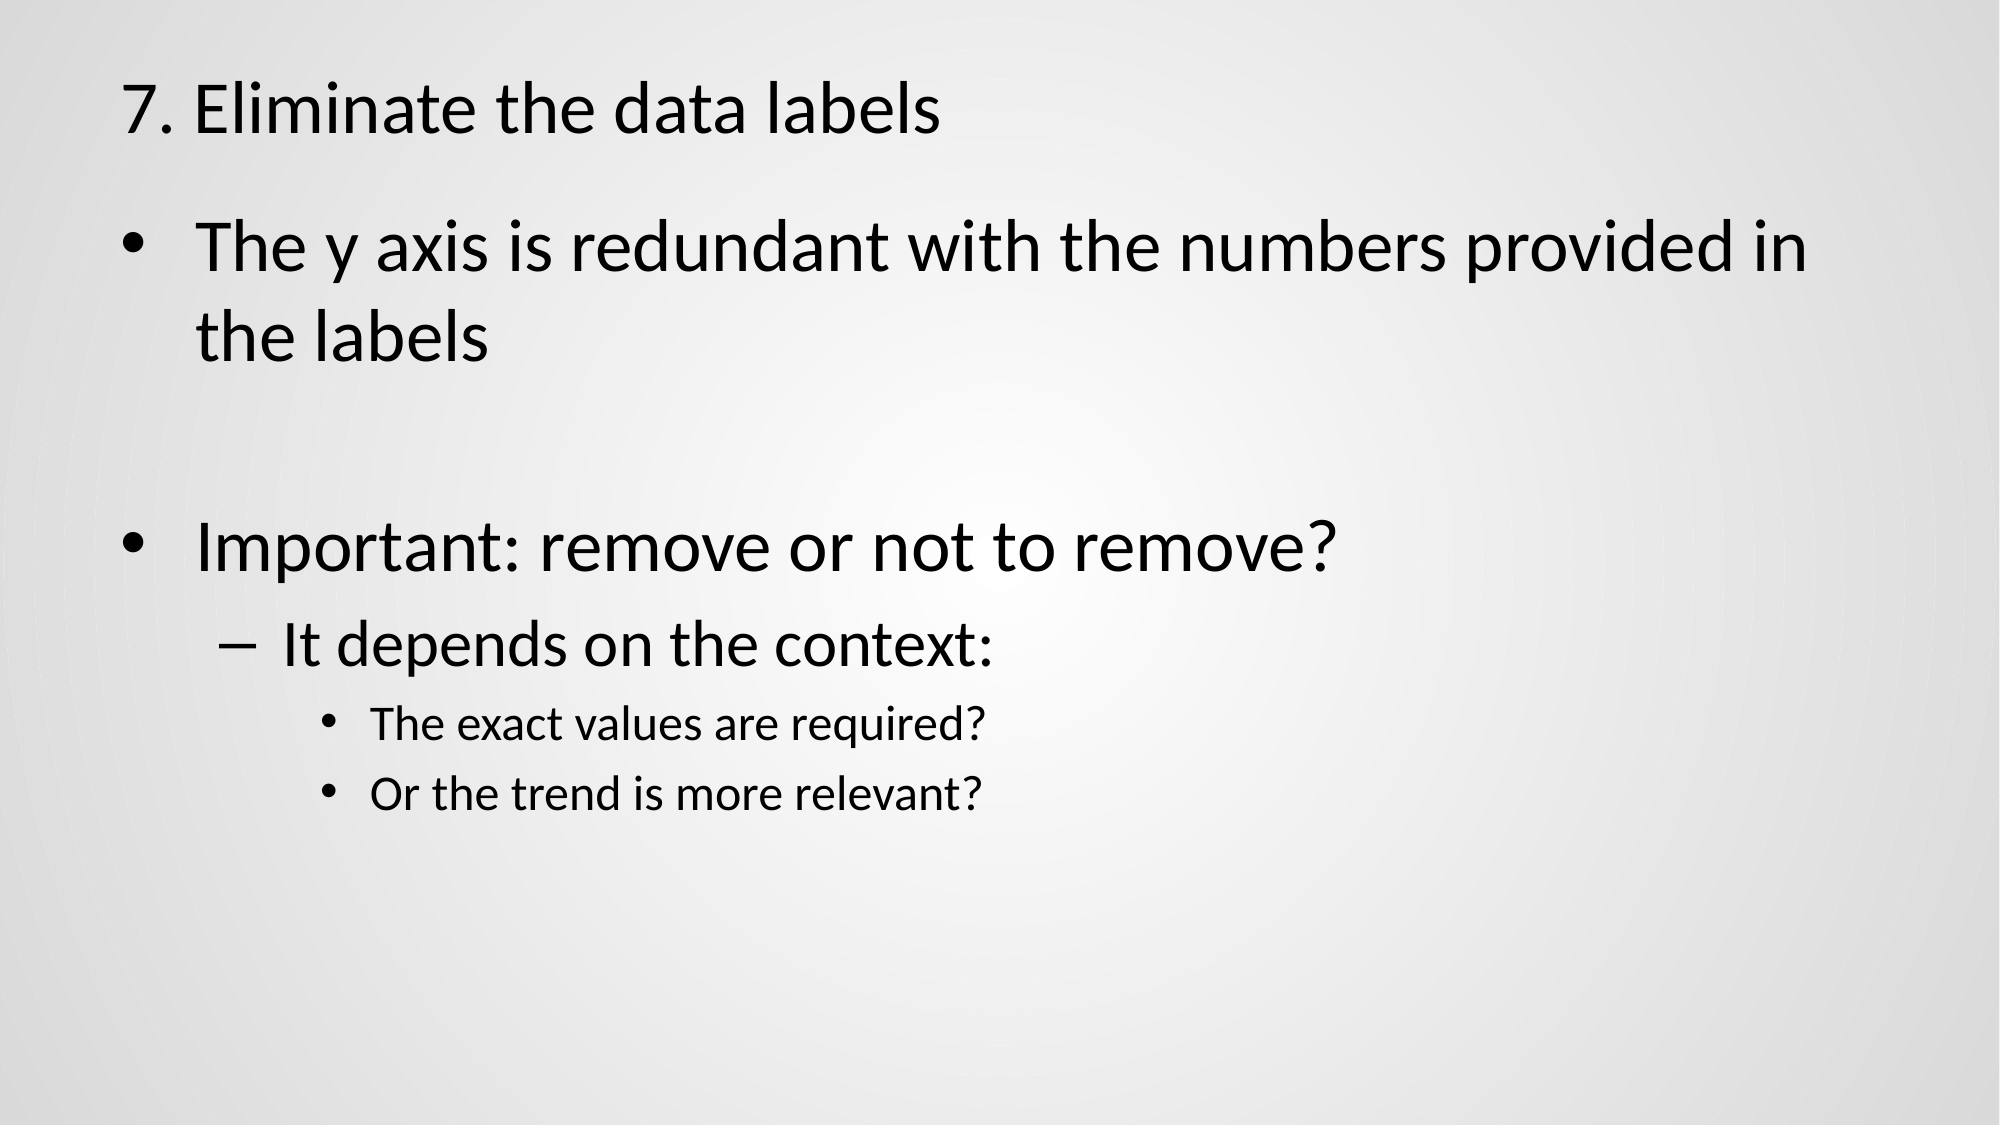

# 7. Eliminate the data labels
The y axis is redundant with the numbers provided in the labels

Important: remove or not to remove?
It depends on the context:
The exact values are required?
Or the trend is more relevant?